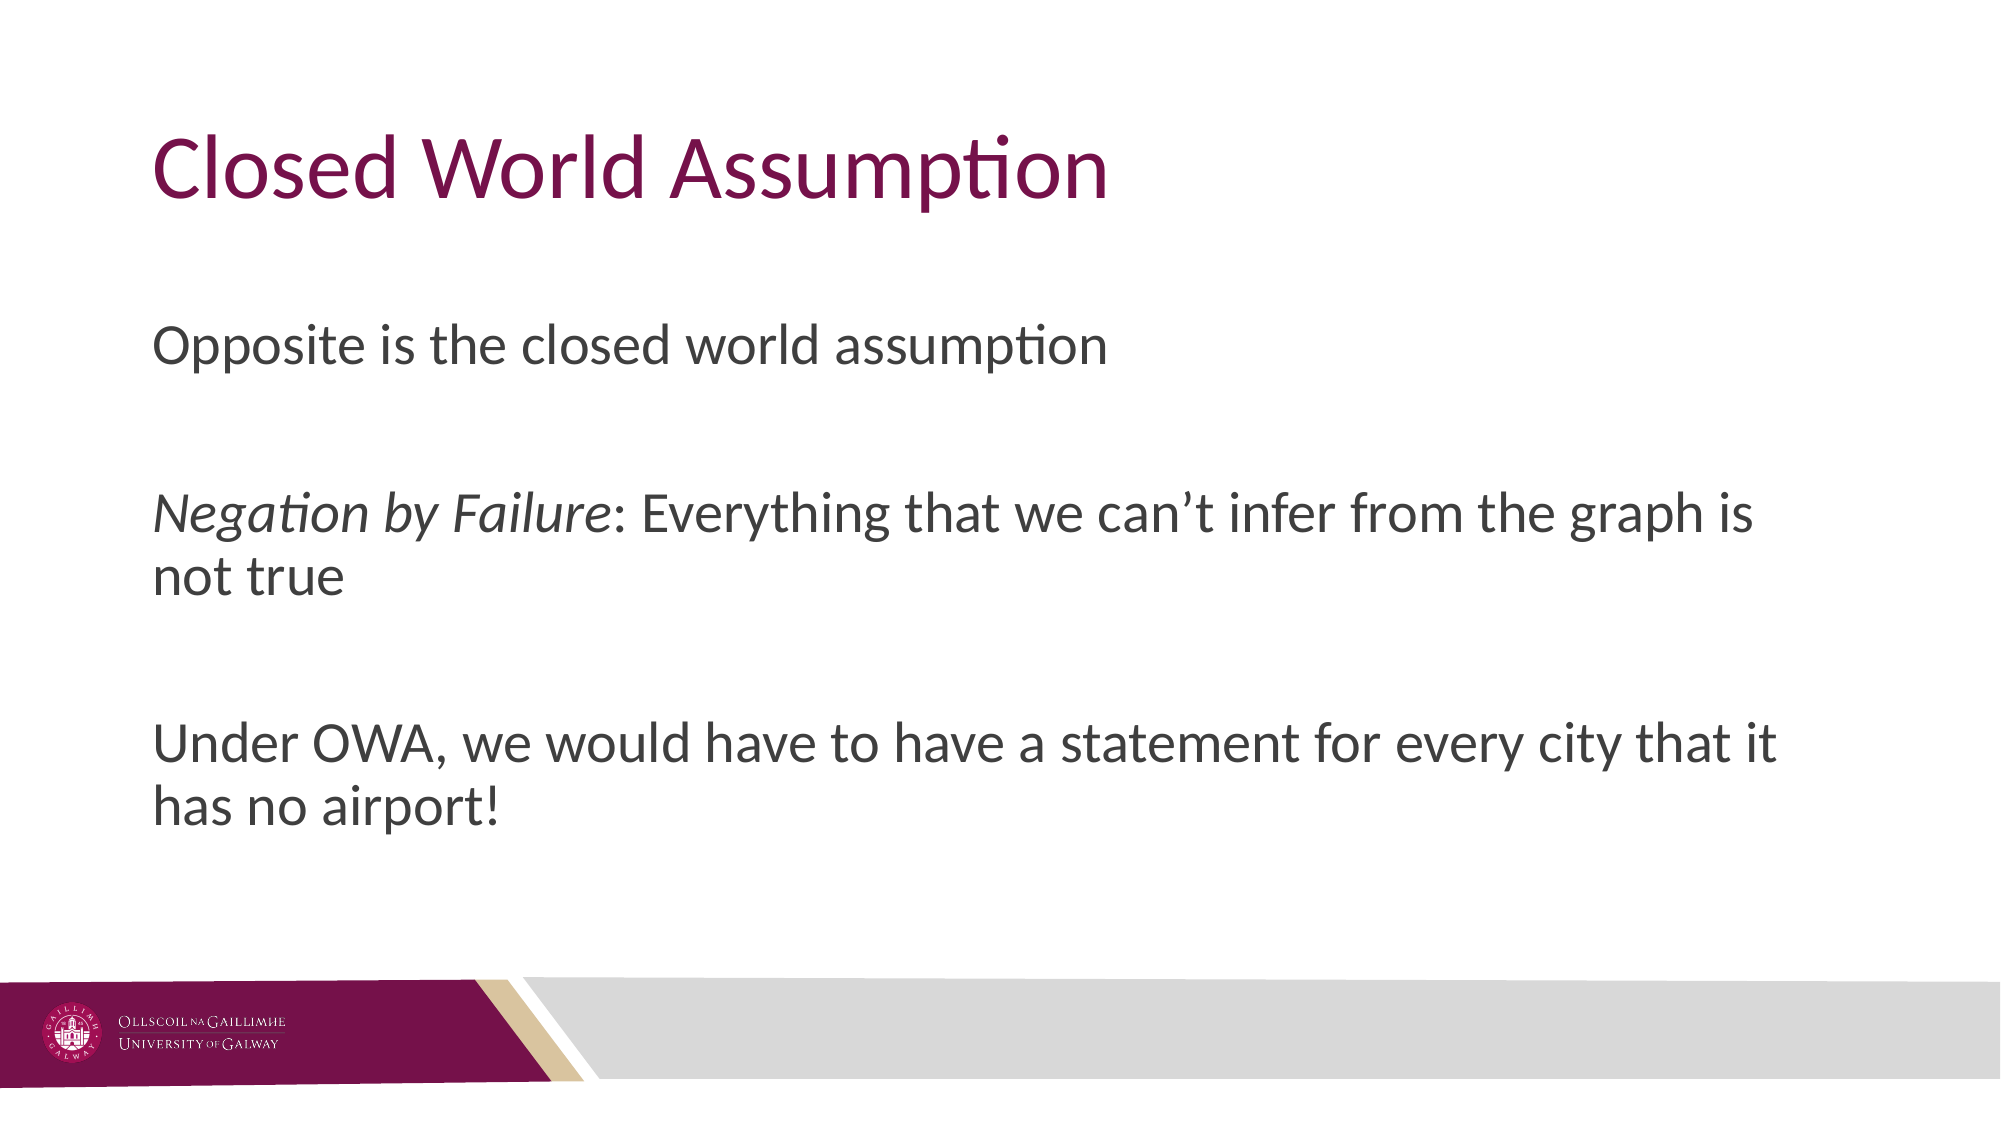

# Closed World Assumption
Opposite is the closed world assumption

Negation by Failure: Everything that we can’t infer from the graph is not true

Under OWA, we would have to have a statement for every city that it has no airport!